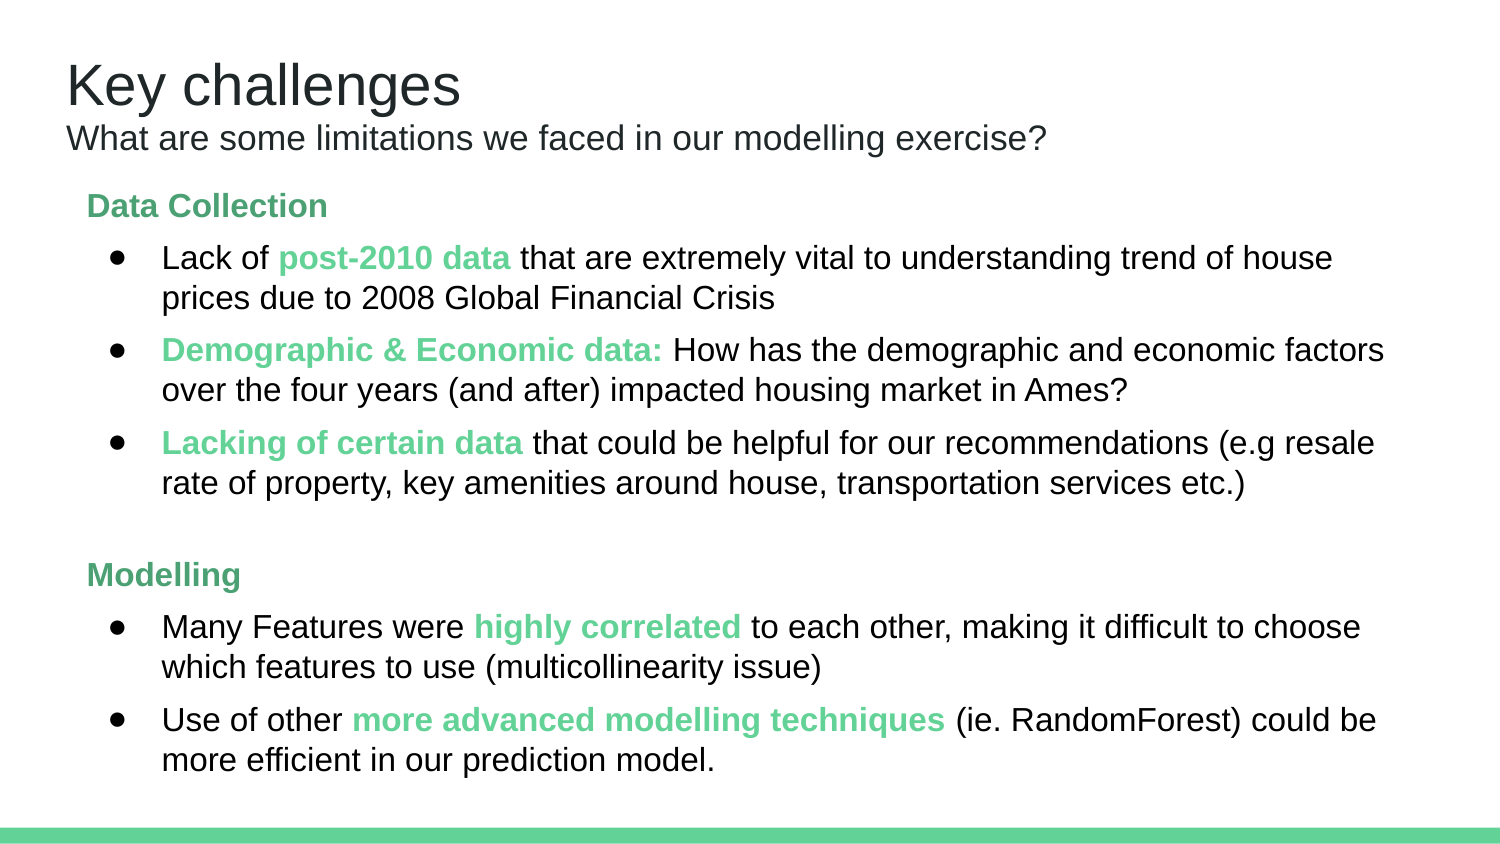

# Key challenges
What are some limitations we faced in our modelling exercise?
Data Collection
Lack of post-2010 data that are extremely vital to understanding trend of house prices due to 2008 Global Financial Crisis
Demographic & Economic data: How has the demographic and economic factors over the four years (and after) impacted housing market in Ames?
Lacking of certain data that could be helpful for our recommendations (e.g resale rate of property, key amenities around house, transportation services etc.)
Modelling
Many Features were highly correlated to each other, making it difficult to choose which features to use (multicollinearity issue)
Use of other more advanced modelling techniques (ie. RandomForest) could be more efficient in our prediction model.